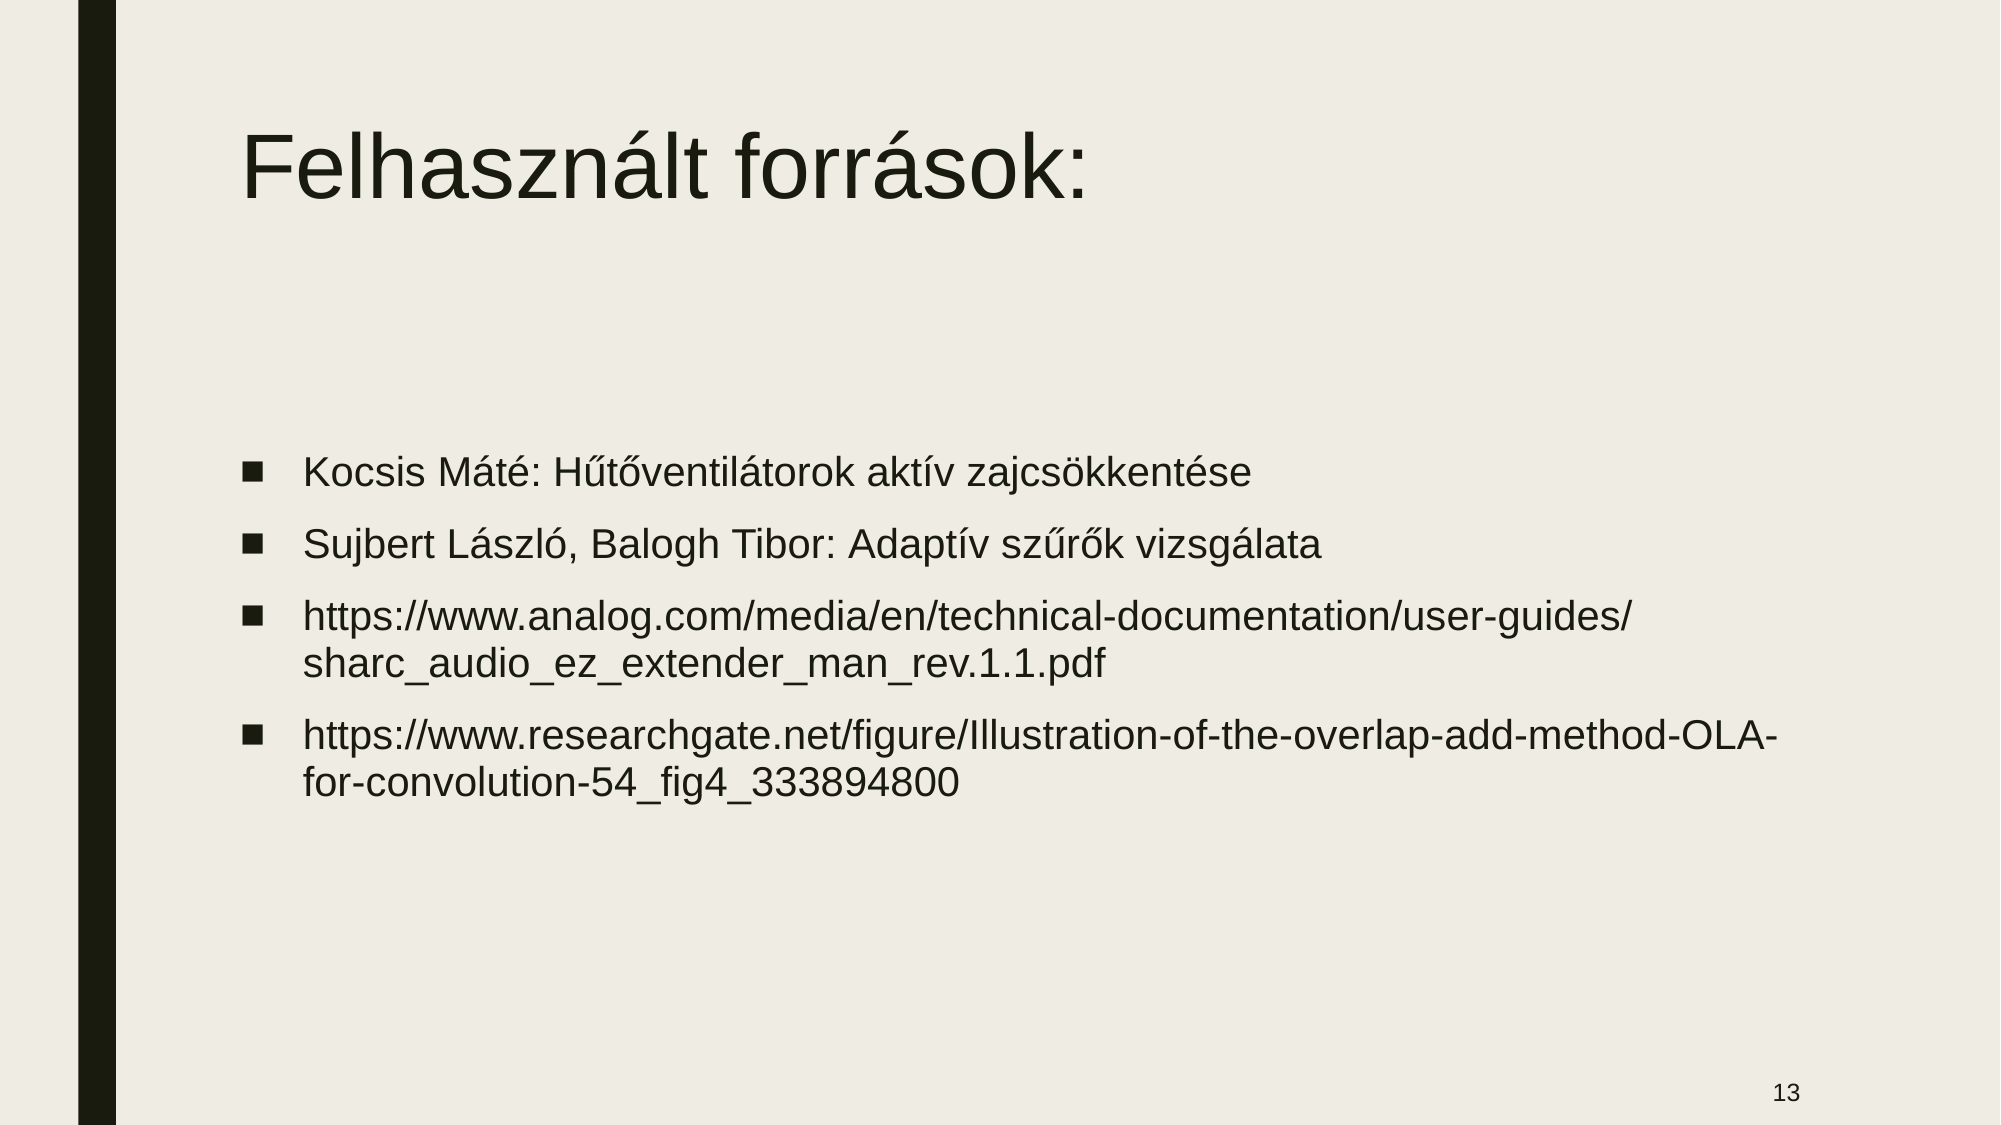

# Felhasznált források:
Kocsis Máté: Hűtőventilátorok aktív zajcsökkentése
Sujbert László, Balogh Tibor: Adaptív szűrők vizsgálata
https://www.analog.com/media/en/technical-documentation/user-guides/sharc_audio_ez_extender_man_rev.1.1.pdf
https://www.researchgate.net/figure/Illustration-of-the-overlap-add-method-OLA-for-convolution-54_fig4_333894800
13